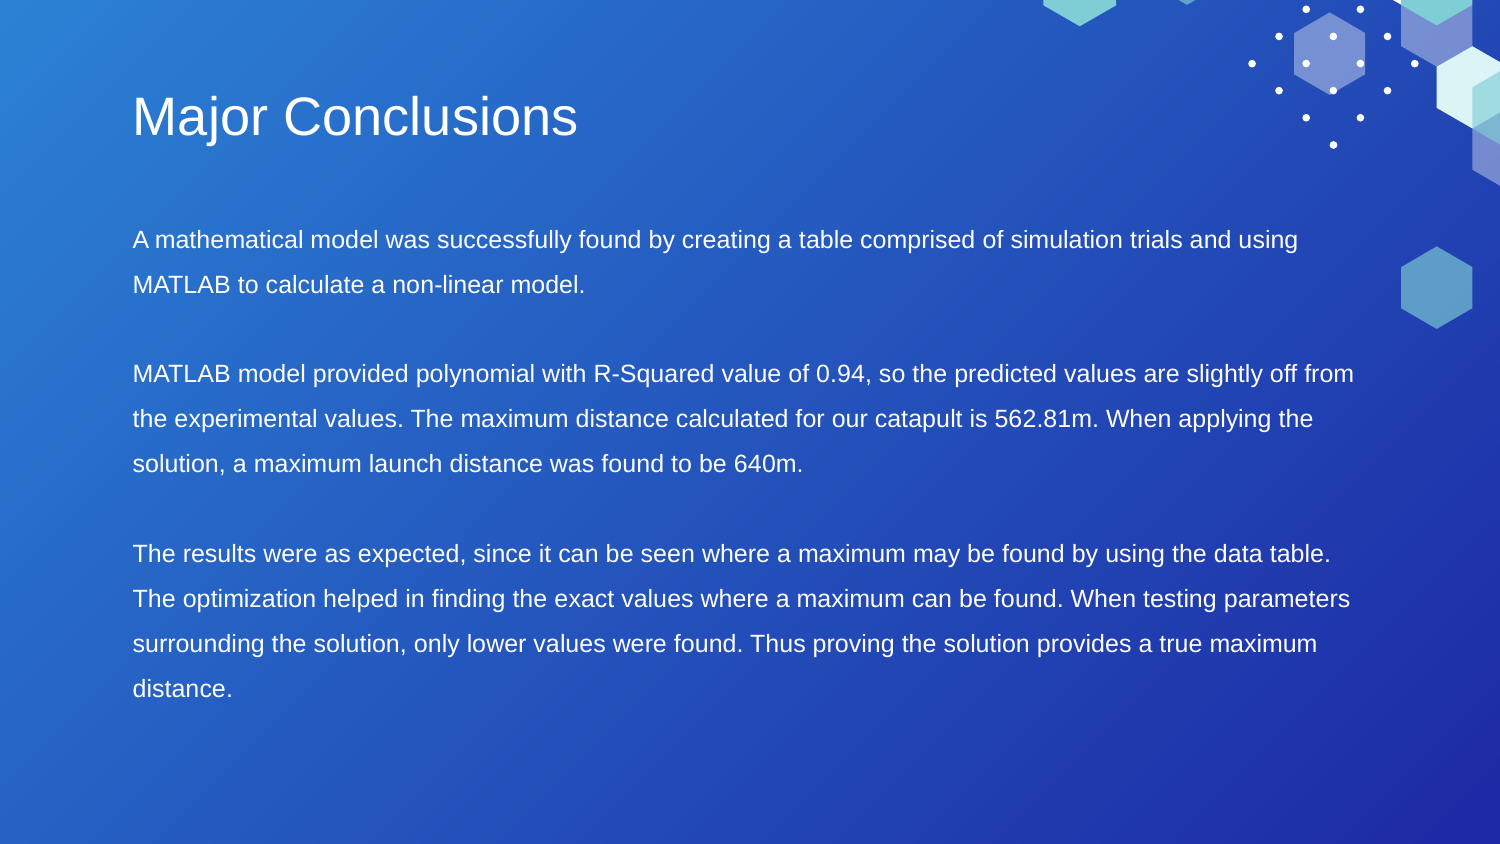

# Major Conclusions
A mathematical model was successfully found by creating a table comprised of simulation trials and using MATLAB to calculate a non-linear model.

MATLAB model provided polynomial with R-Squared value of 0.94, so the predicted values are slightly off from the experimental values. The maximum distance calculated for our catapult is 562.81m. When applying the solution, a maximum launch distance was found to be 640m.

The results were as expected, since it can be seen where a maximum may be found by using the data table. The optimization helped in finding the exact values where a maximum can be found. When testing parameters surrounding the solution, only lower values were found. Thus proving the solution provides a true maximum distance.